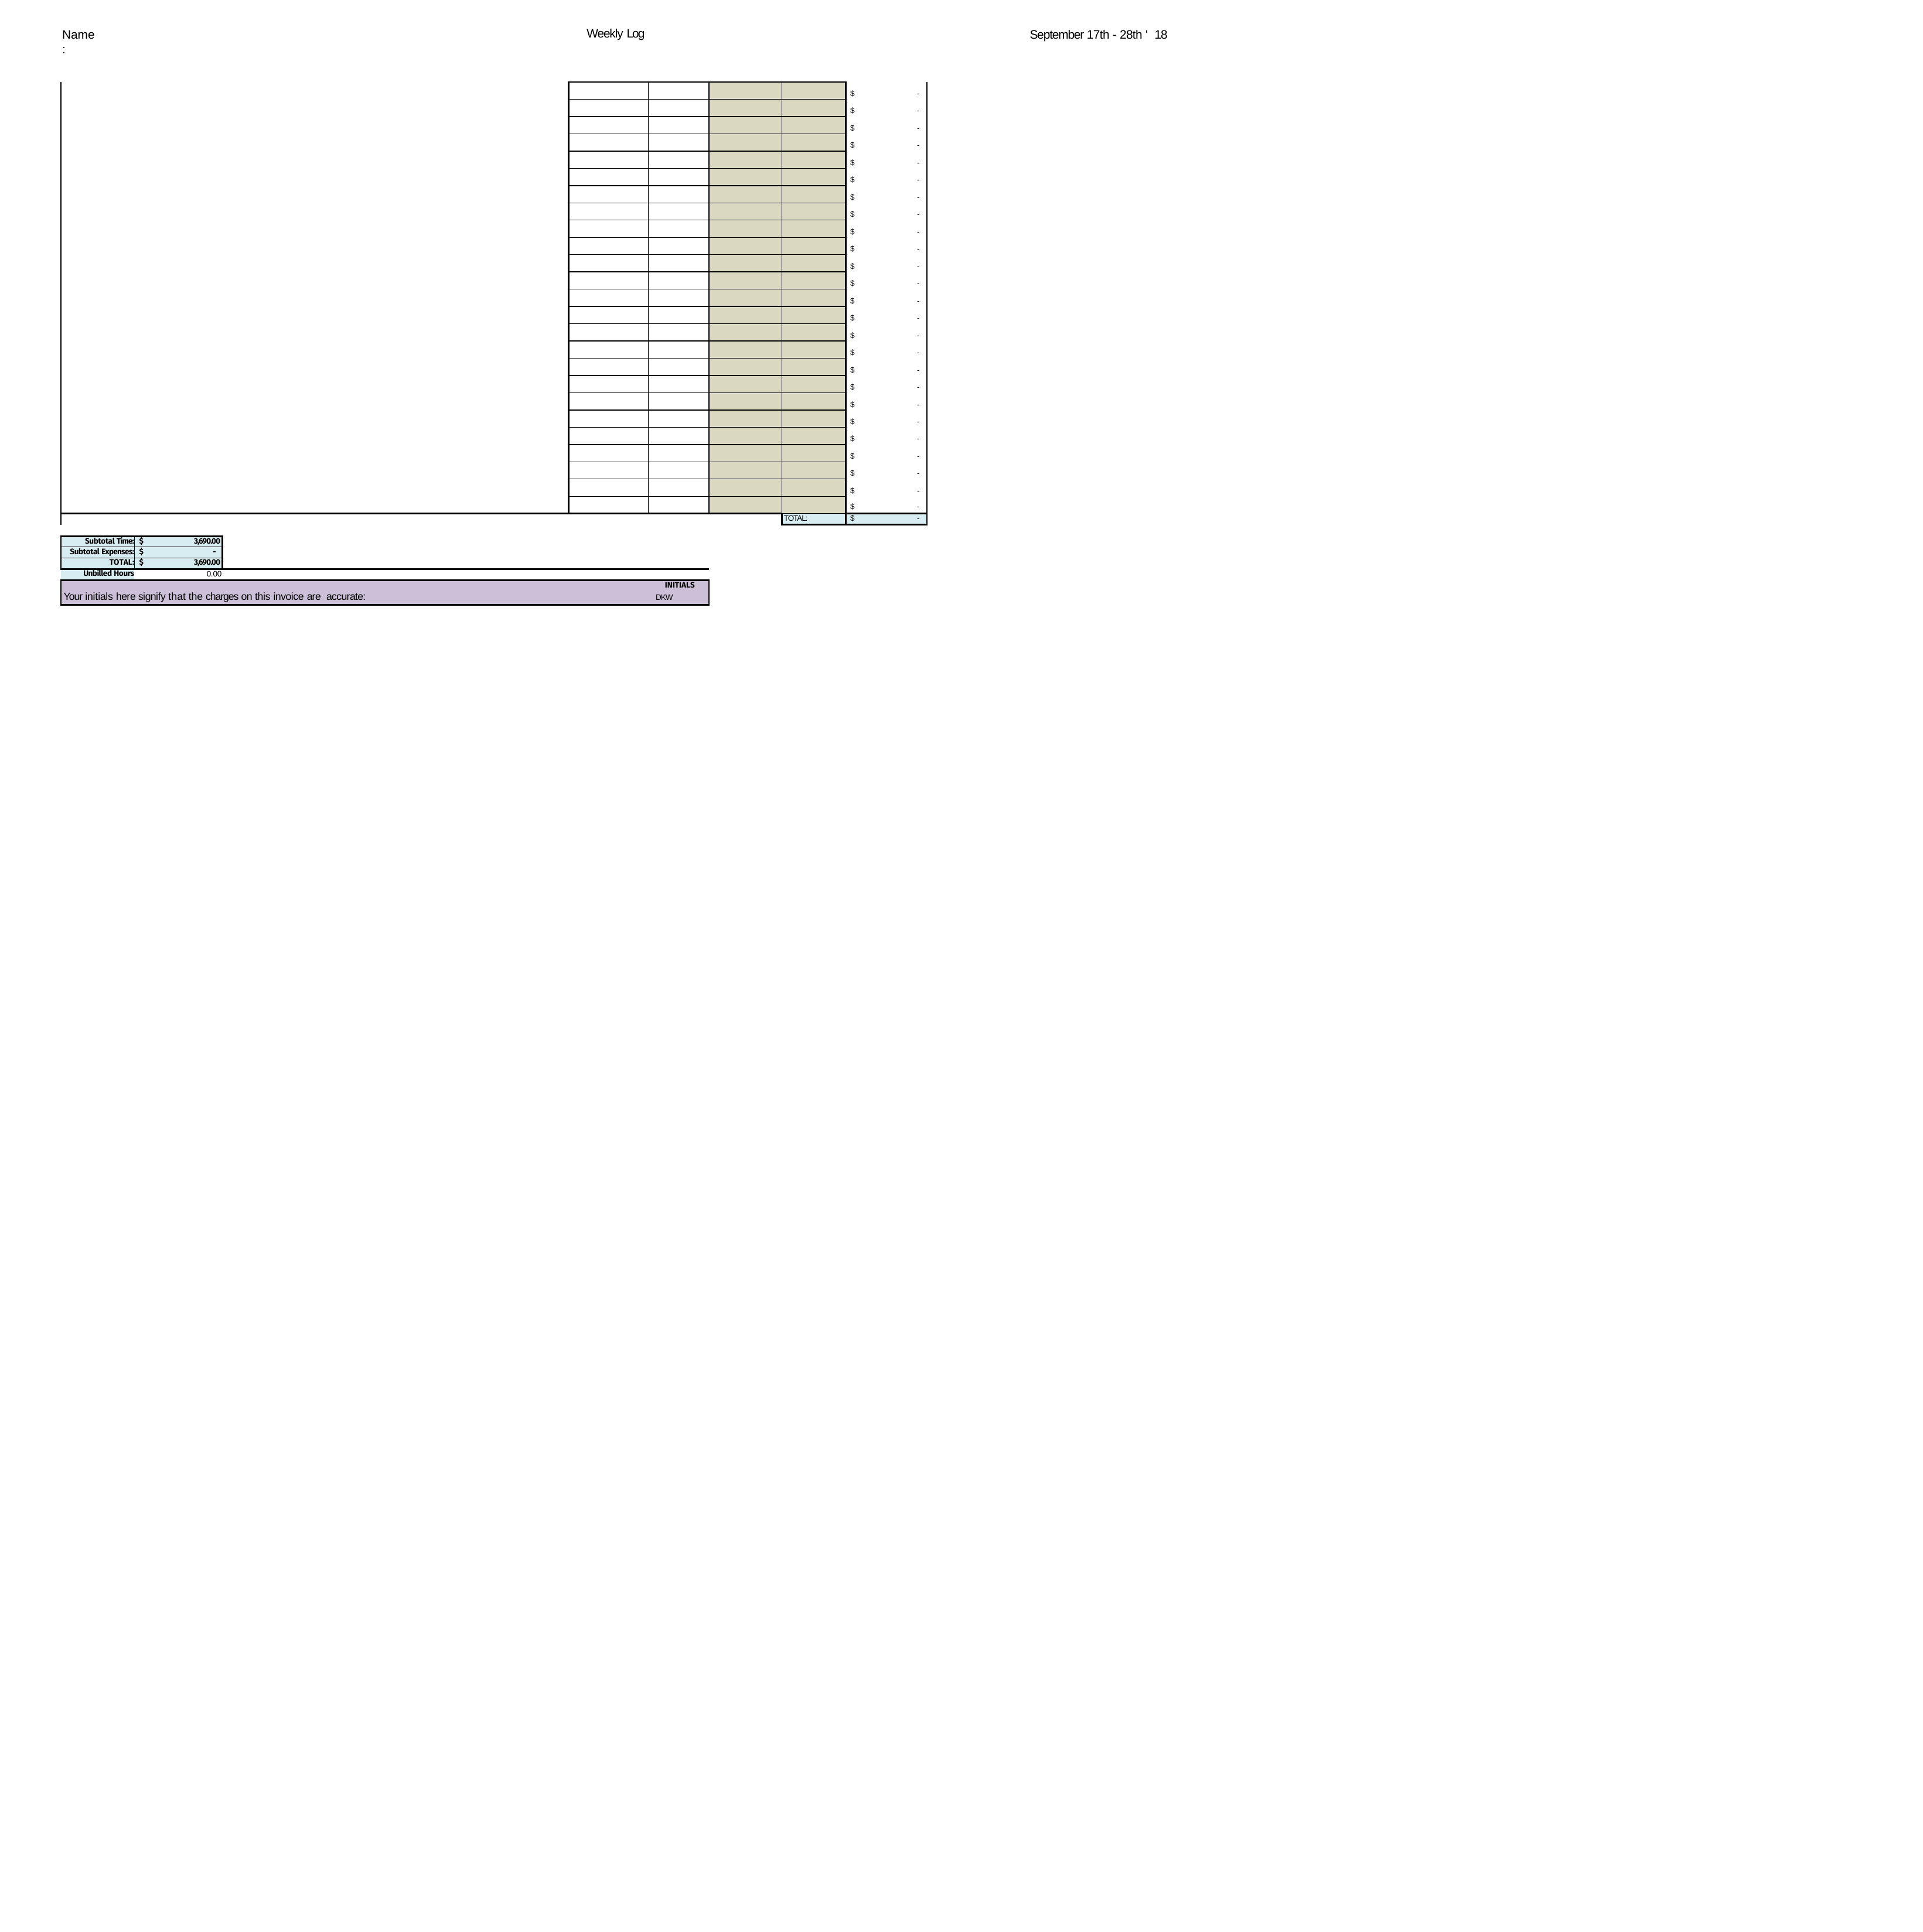

Weekly Log
Name:
September 17th - 28th ' 18
|  |  |  |  |  | $ - |
| --- | --- | --- | --- | --- | --- |
|  |  |  |  |  | $ - |
|  |  |  |  |  | $ - |
|  |  |  |  |  | $ - |
|  |  |  |  |  | $ - |
|  |  |  |  |  | $ - |
|  |  |  |  |  | $ - |
|  |  |  |  |  | $ - |
|  |  |  |  |  | $ - |
|  |  |  |  |  | $ - |
|  |  |  |  |  | $ - |
|  |  |  |  |  | $ - |
|  |  |  |  |  | $ - |
|  |  |  |  |  | $ - |
|  |  |  |  |  | $ - |
|  |  |  |  |  | $ - |
|  |  |  |  |  | $ - |
|  |  |  |  |  | $ - |
|  |  |  |  |  | $ - |
|  |  |  |  |  | $ - |
|  |  |  |  |  | $ - |
|  |  |  |  |  | $ - |
|  |  |  |  |  | $ - |
|  |  |  |  |  | $ - |
|  |  |  |  |  | $ - |
|  |  |  |  | TOTAL: | $ - |
| Subtotal Time: | $ 3,690.00 |  |
| --- | --- | --- |
| Subtotal Expenses: | $ - |  |
| TOTAL: | $ 3,690.00 |  |
| Unbilled Hours | 0.00 |  |
| INITIALS Your initials here signify that the charges on this invoice are accurate: DKW |  |  |